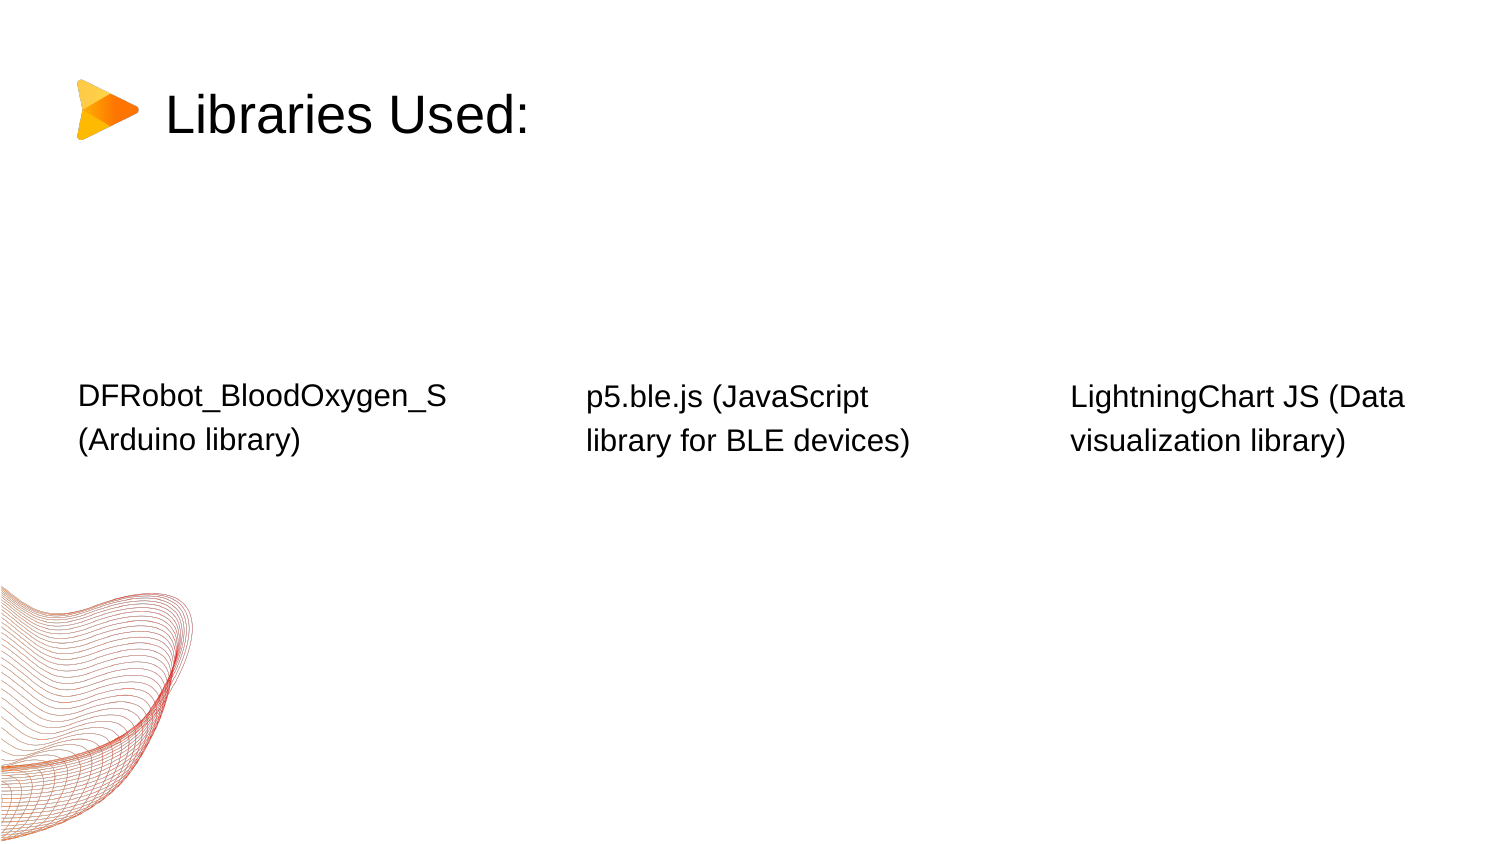

# Libraries Used:
DFRobot_BloodOxygen_S (Arduino library)
p5.ble.js (JavaScript library for BLE devices)
LightningChart JS (Data visualization library)